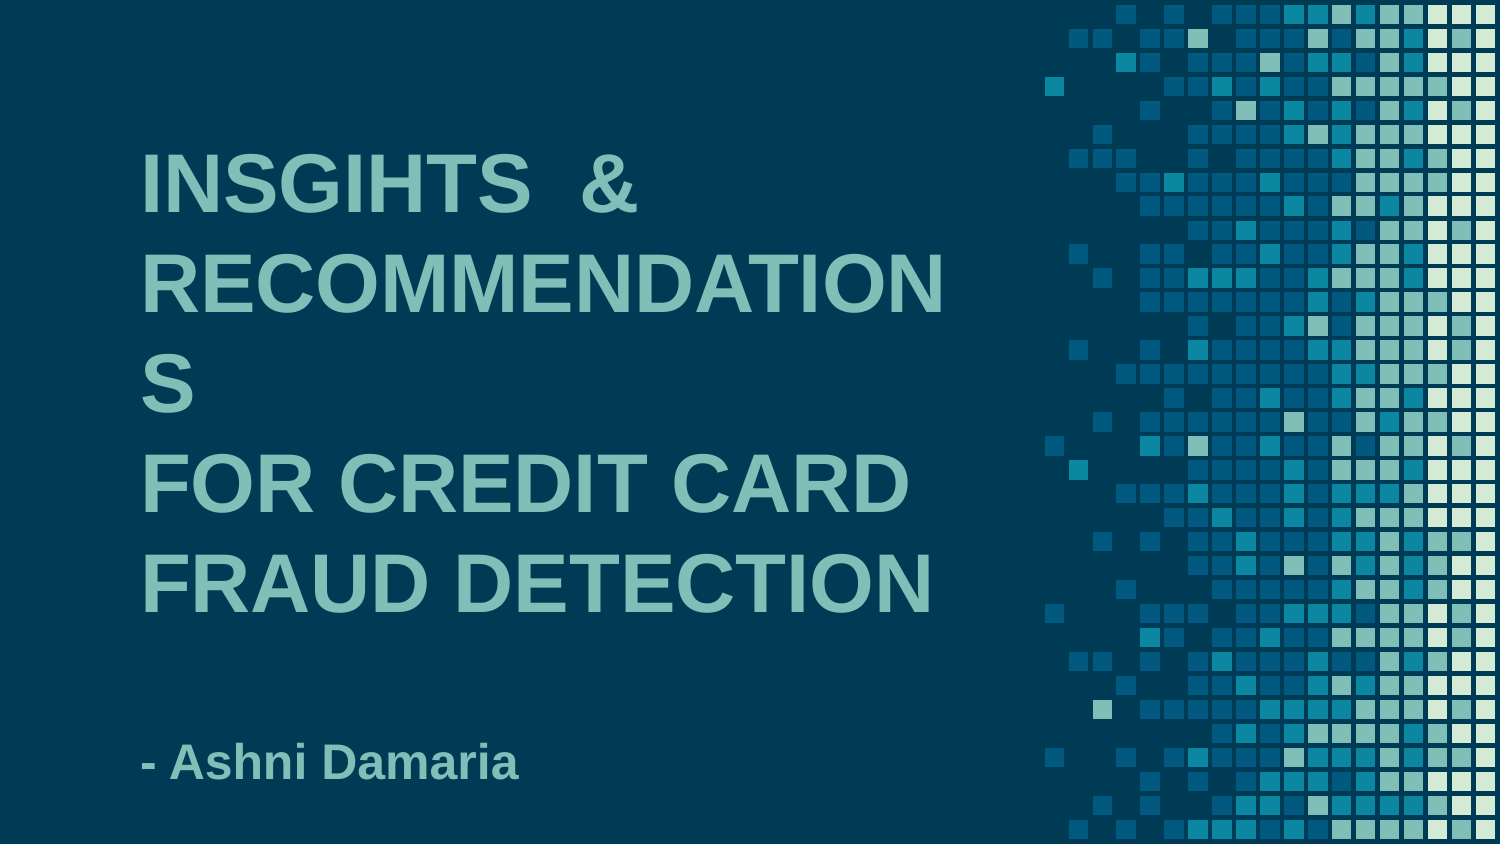

# INSGIHTS  & RECOMMENDATIONS FOR CREDIT CARD FRAUD DETECTION - Ashni Damaria